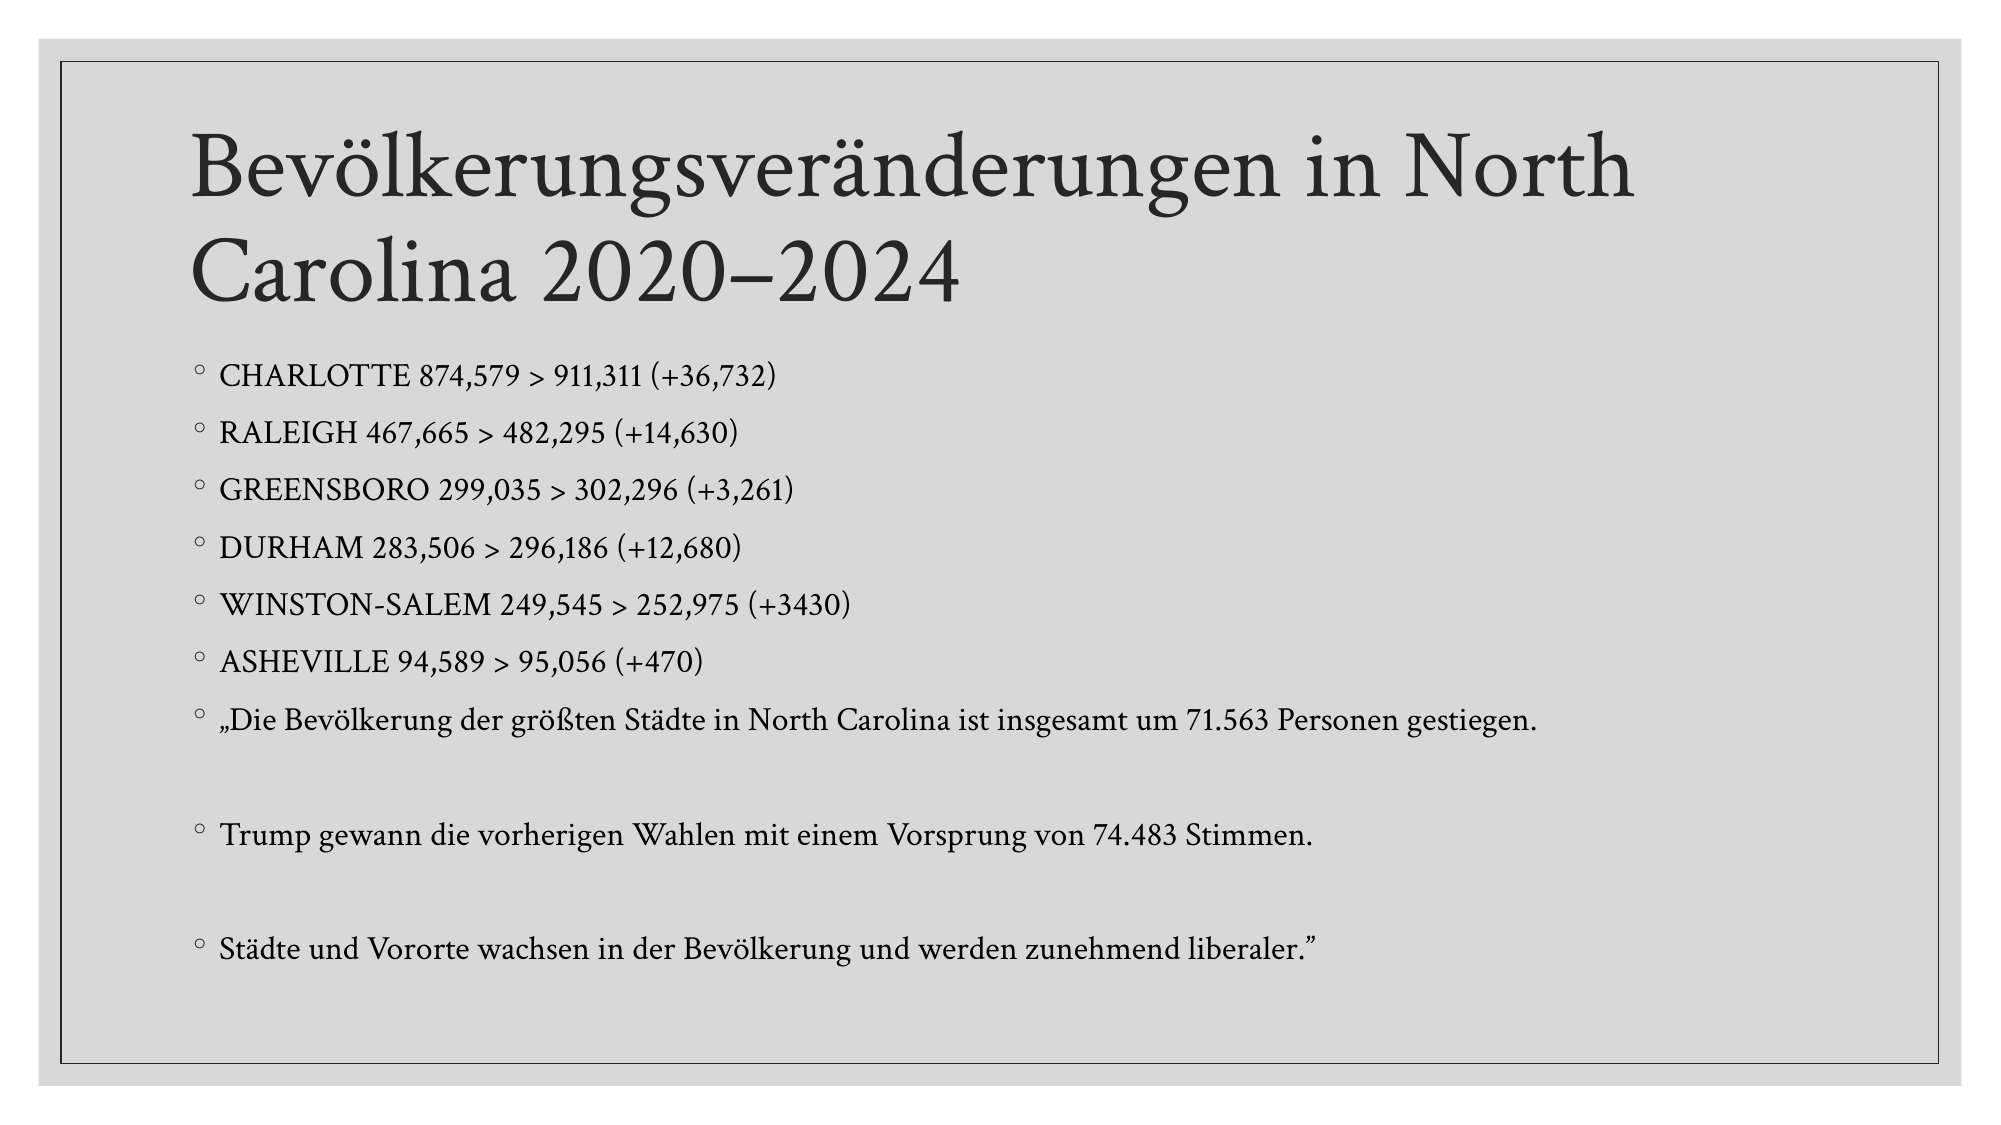

# Bevölkerungsveränderungen in North Carolina 2020–2024
CHARLOTTE 874,579 > 911,311 (+36,732)
RALEIGH 467,665 > 482,295 (+14,630)
GREENSBORO 299,035 > 302,296 (+3,261)
DURHAM 283,506 > 296,186 (+12,680)
WINSTON-SALEM 249,545 > 252,975 (+3430)
ASHEVILLE 94,589 > 95,056 (+470)
„Die Bevölkerung der größten Städte in North Carolina ist insgesamt um 71.563 Personen gestiegen.

Trump gewann die vorherigen Wahlen mit einem Vorsprung von 74.483 Stimmen.

Städte und Vororte wachsen in der Bevölkerung und werden zunehmend liberaler.”